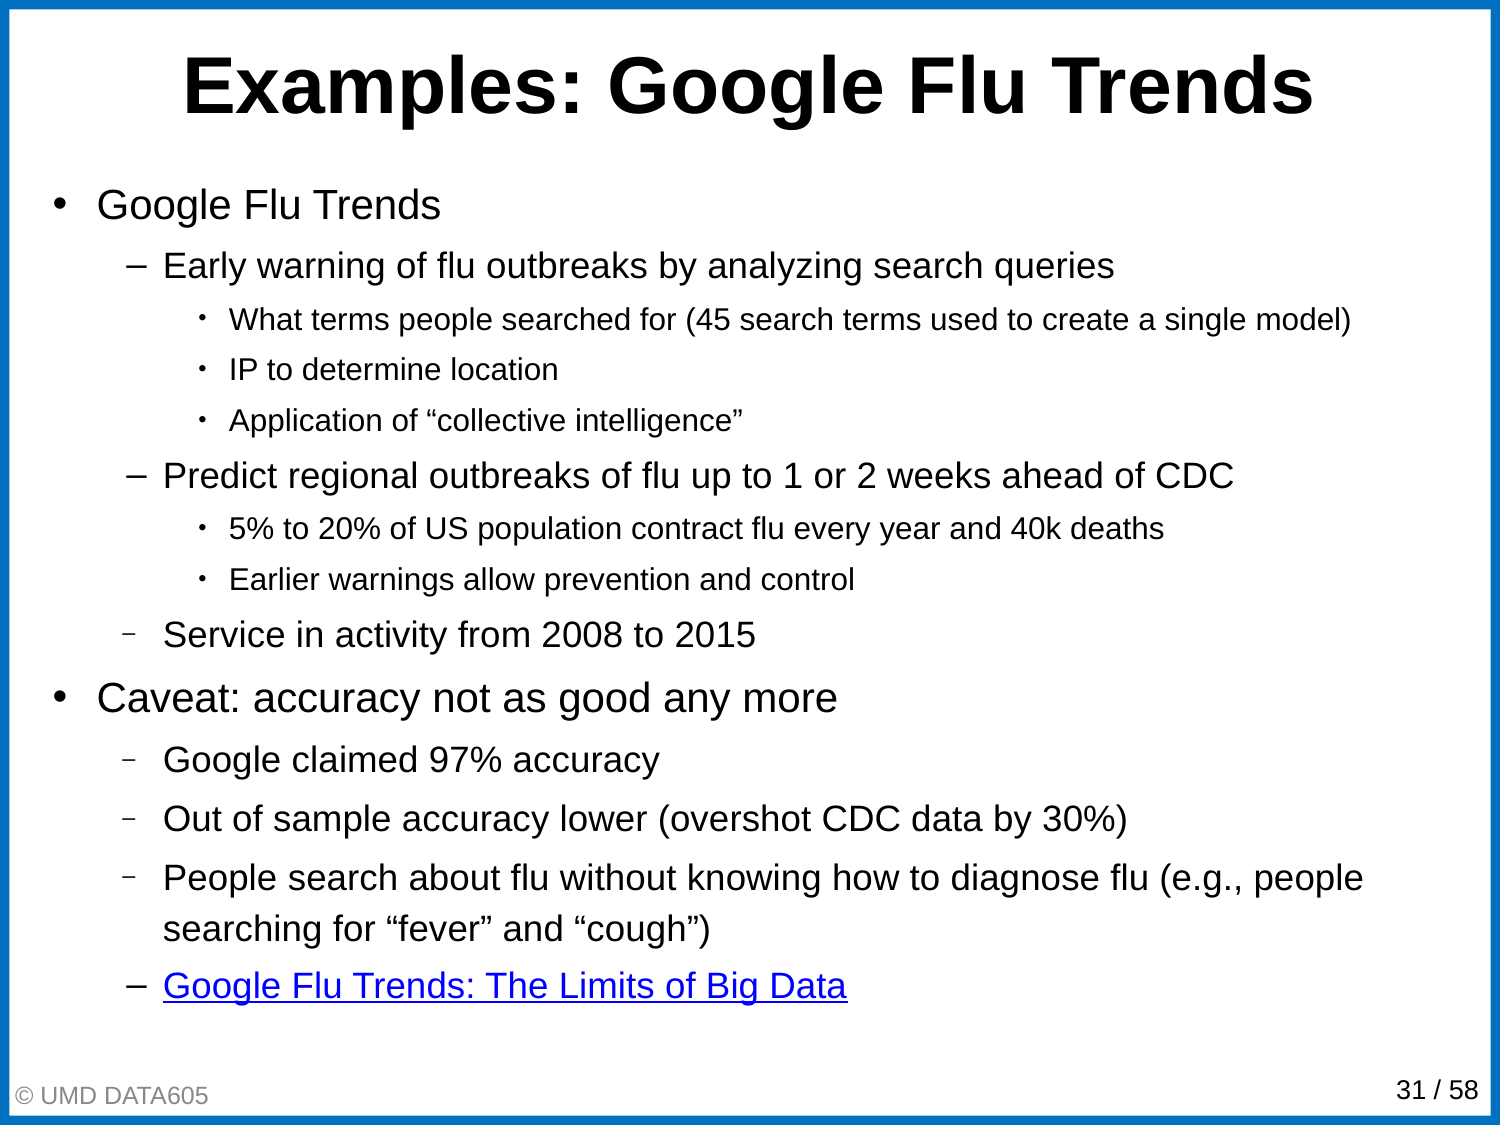

# Examples: Google Flu Trends
Google Flu Trends
Early warning of flu outbreaks by analyzing search queries
What terms people searched for (45 search terms used to create a single model)
IP to determine location
Application of “collective intelligence”
Predict regional outbreaks of flu up to 1 or 2 weeks ahead of CDC
5% to 20% of US population contract flu every year and 40k deaths
Earlier warnings allow prevention and control
Service in activity from 2008 to 2015
Caveat: accuracy not as good any more
Google claimed 97% accuracy
Out of sample accuracy lower (overshot CDC data by 30%)
People search about flu without knowing how to diagnose flu (e.g., people searching for “fever” and “cough”)
Google Flu Trends: The Limits of Big Data
© UMD DATA605
31 / 58